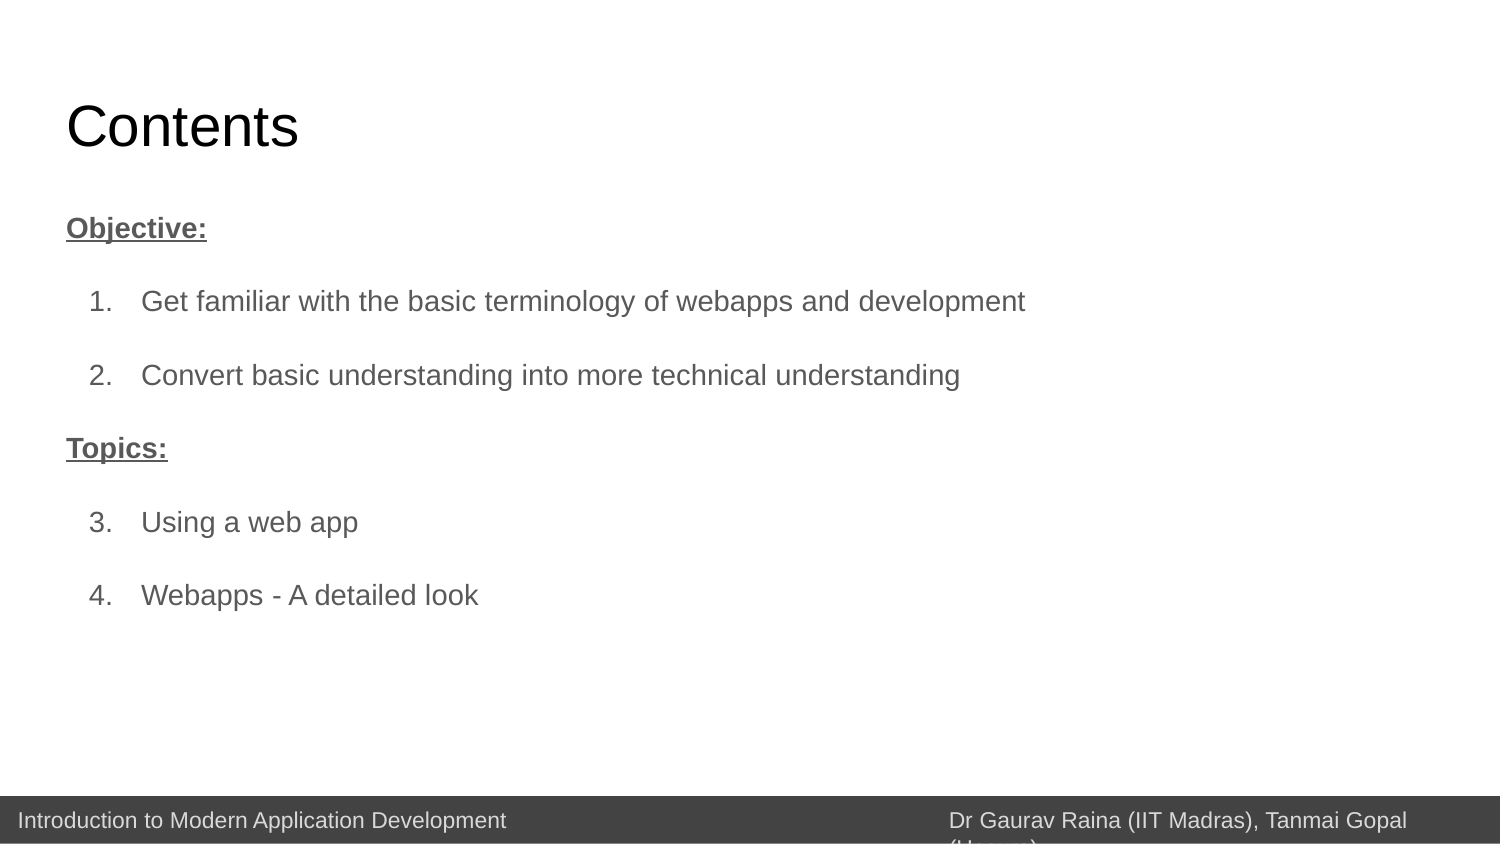

# Contents
Objective:
Get familiar with the basic terminology of webapps and development
Convert basic understanding into more technical understanding
Topics:
Using a web app
Webapps - A detailed look